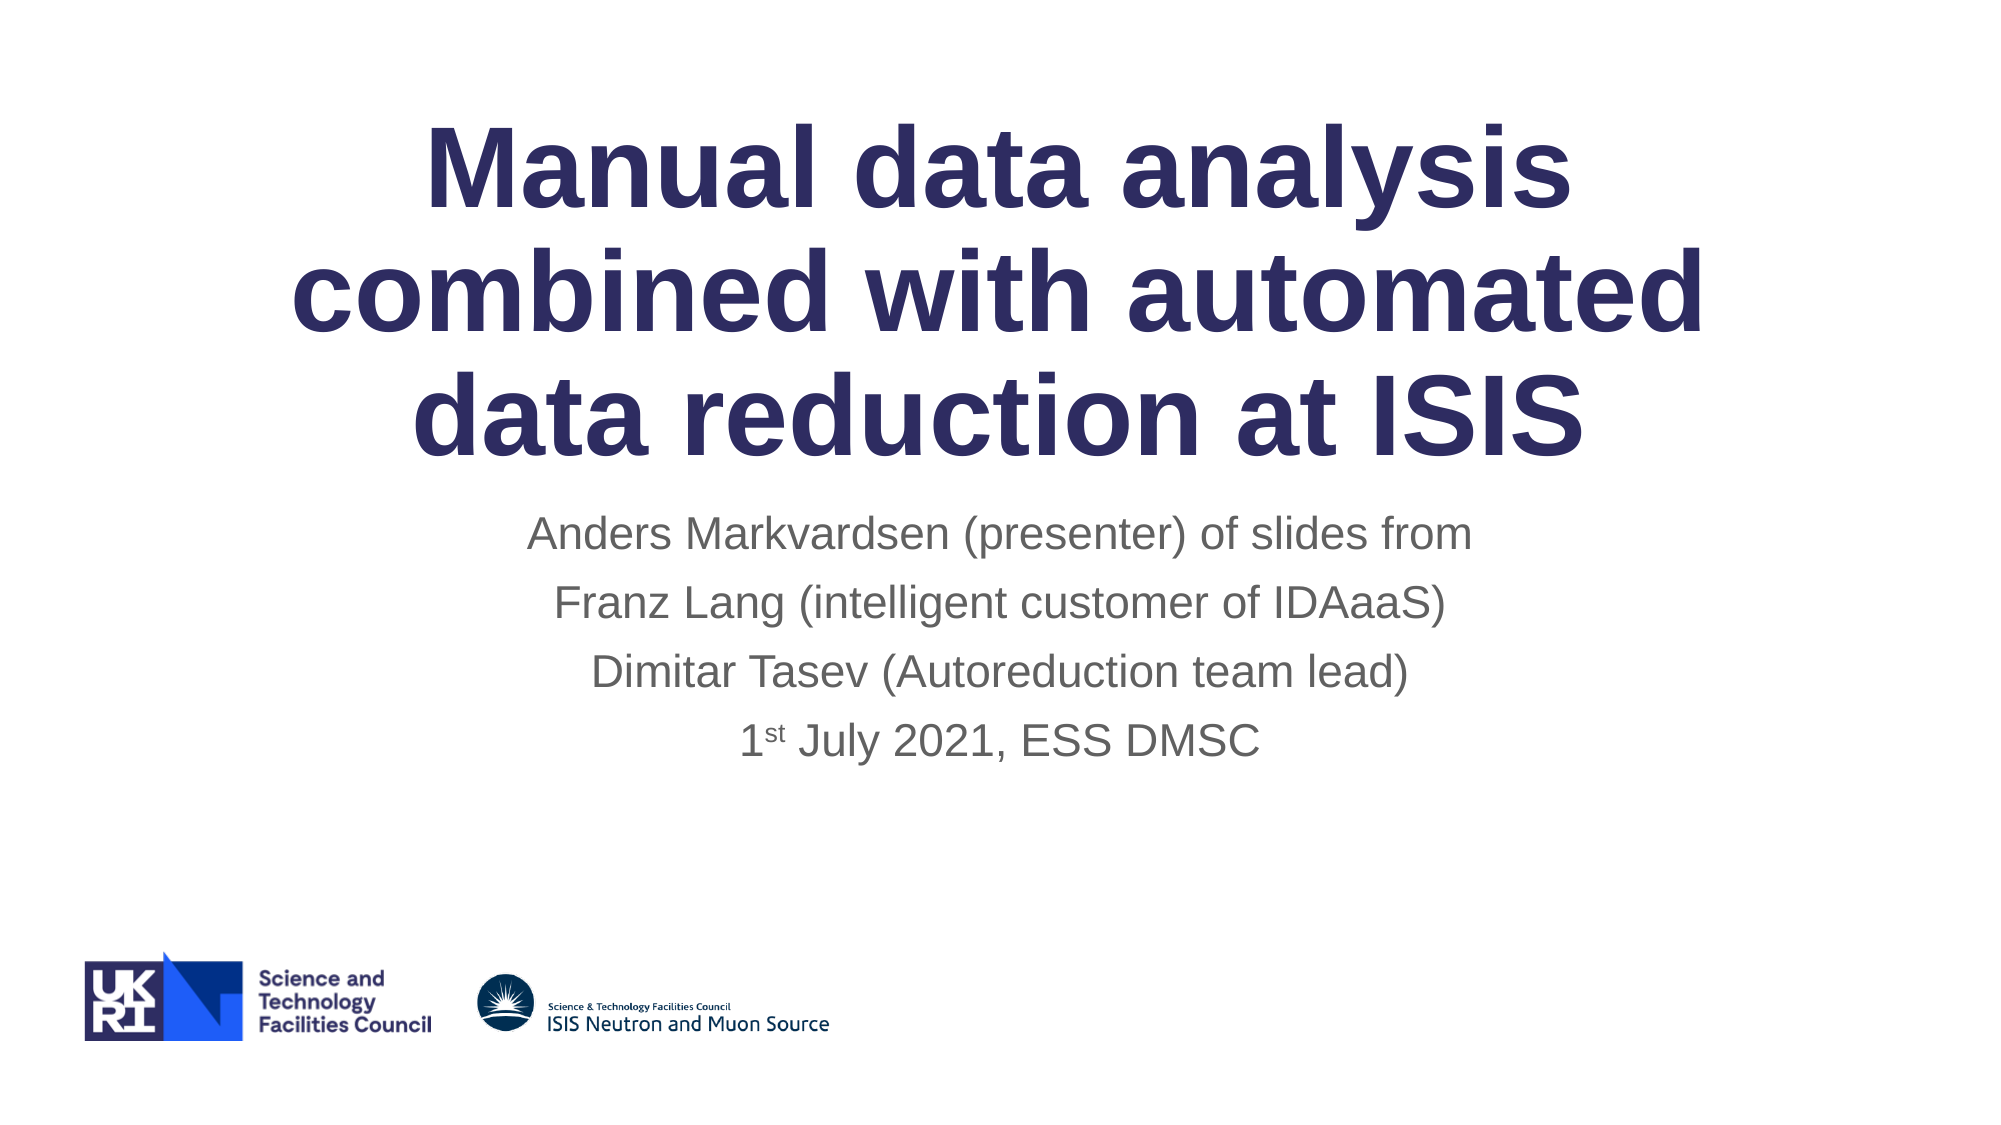

# Manual data analysis combined with automated data reduction at ISIS
Anders Markvardsen (presenter) of slides from
Franz Lang (intelligent customer of IDAaaS)
Dimitar Tasev (Autoreduction team lead)
1st July 2021, ESS DMSC